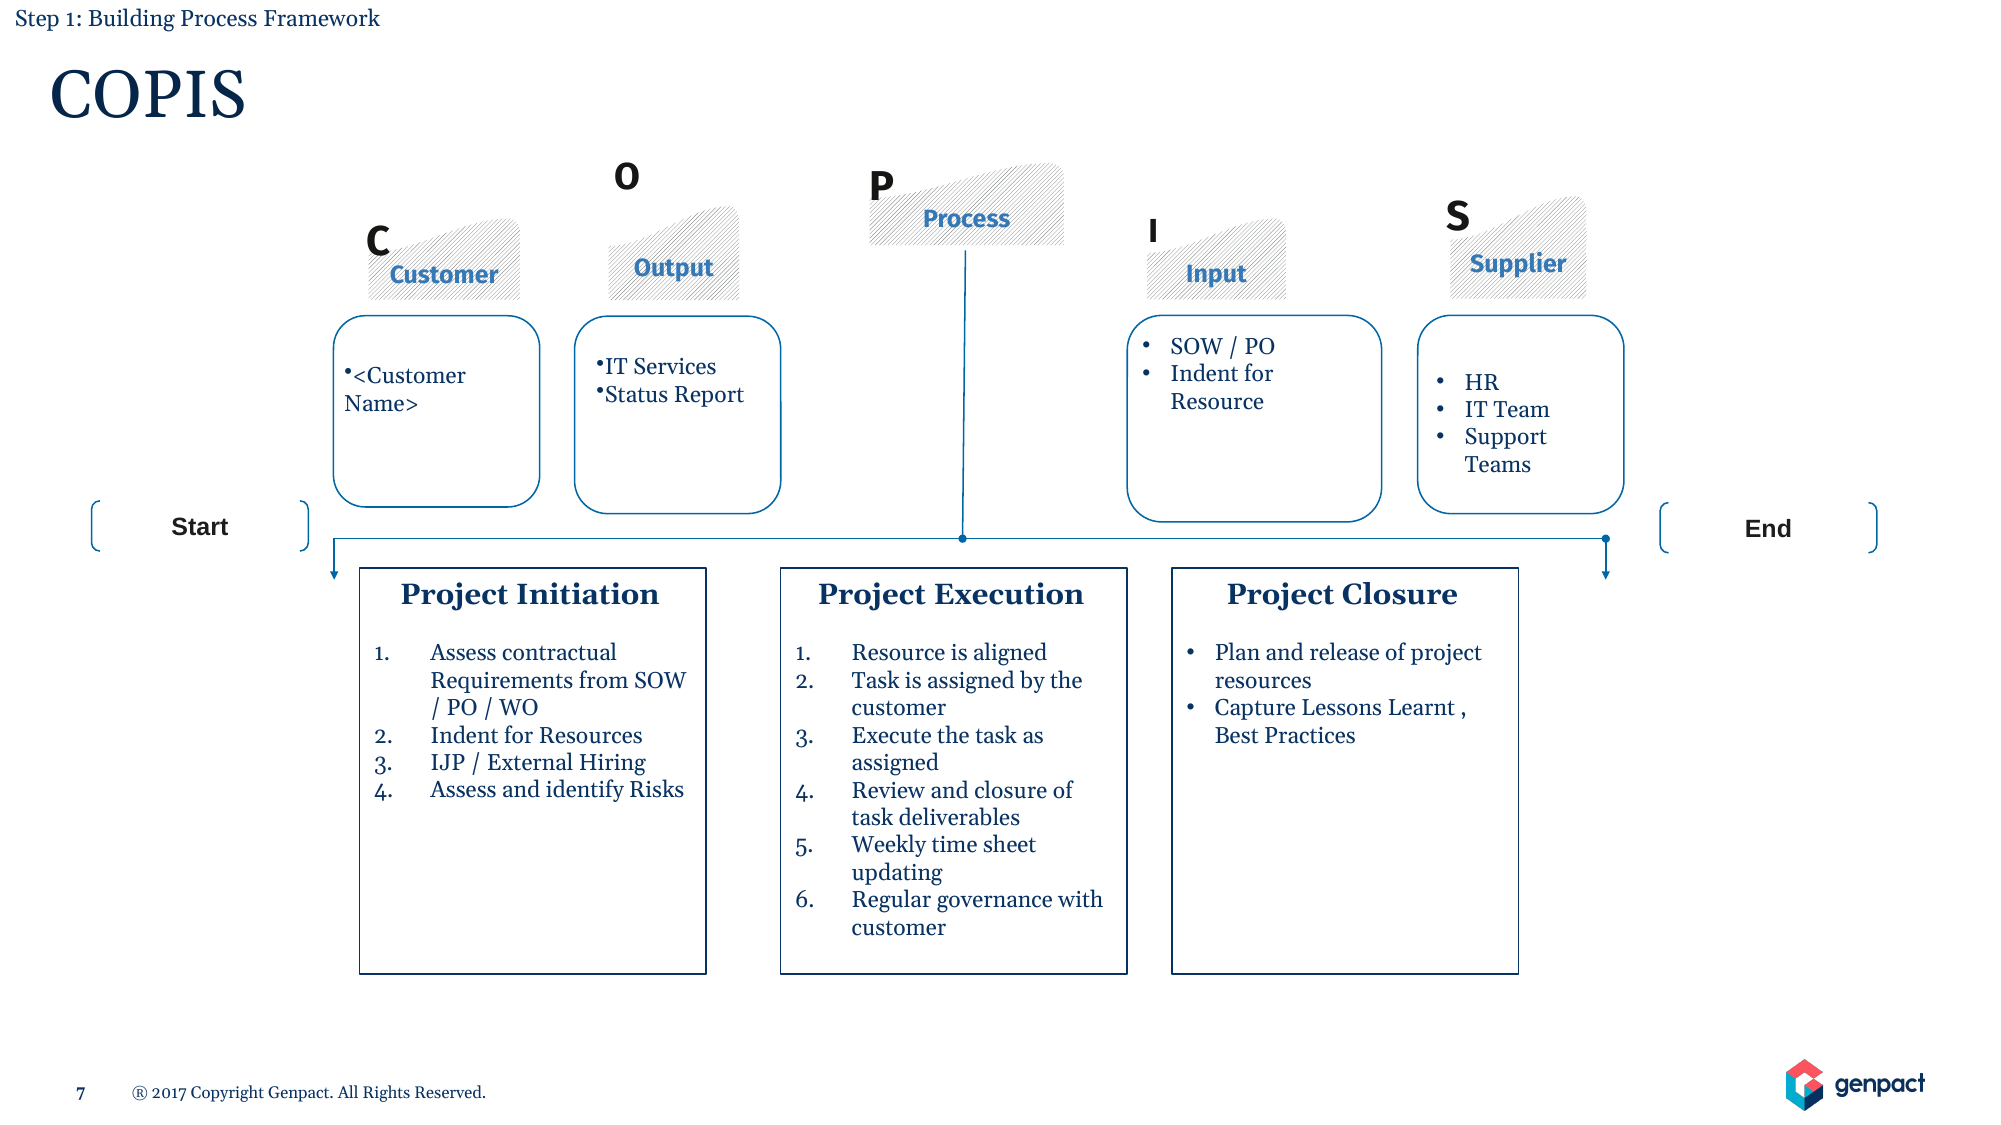

Step 1: Building Process Framework
COPIS
O

Output
P

Process
S

Supplier
I

Input
C

Customer

SOW / PO
Indent for Resource
IT Services
Status Report
<Customer Name>
HR
IT Team
Support Teams
Start
End
Project Closure

Plan and release of project resources
Capture Lessons Learnt , Best Practices
Project Initiation

Assess contractual Requirements from SOW / PO / WO
Indent for Resources
IJP / External Hiring
Assess and identify Risks

Project Execution

Resource is aligned
Task is assigned by the customer
Execute the task as assigned
Review and closure of task deliverables
Weekly time sheet updating
Regular governance with customer